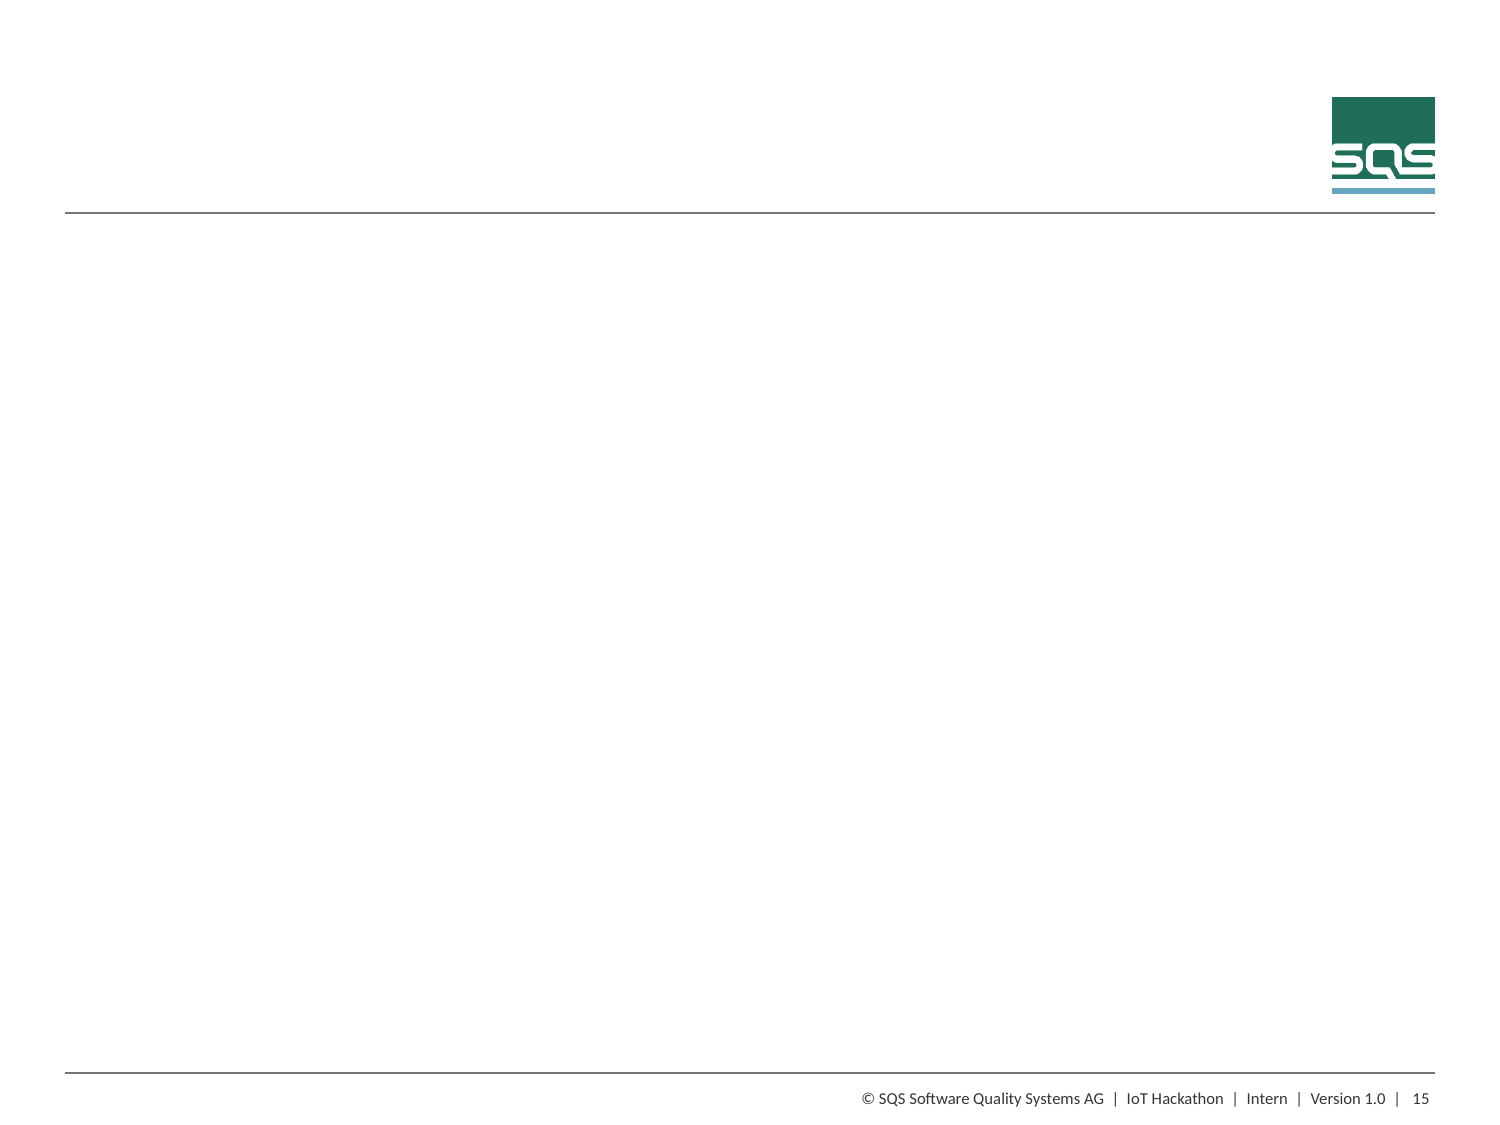

#

15
© SQS Software Quality Systems AG  |  IoT Hackathon  |  Intern  |  Version 1.0  |